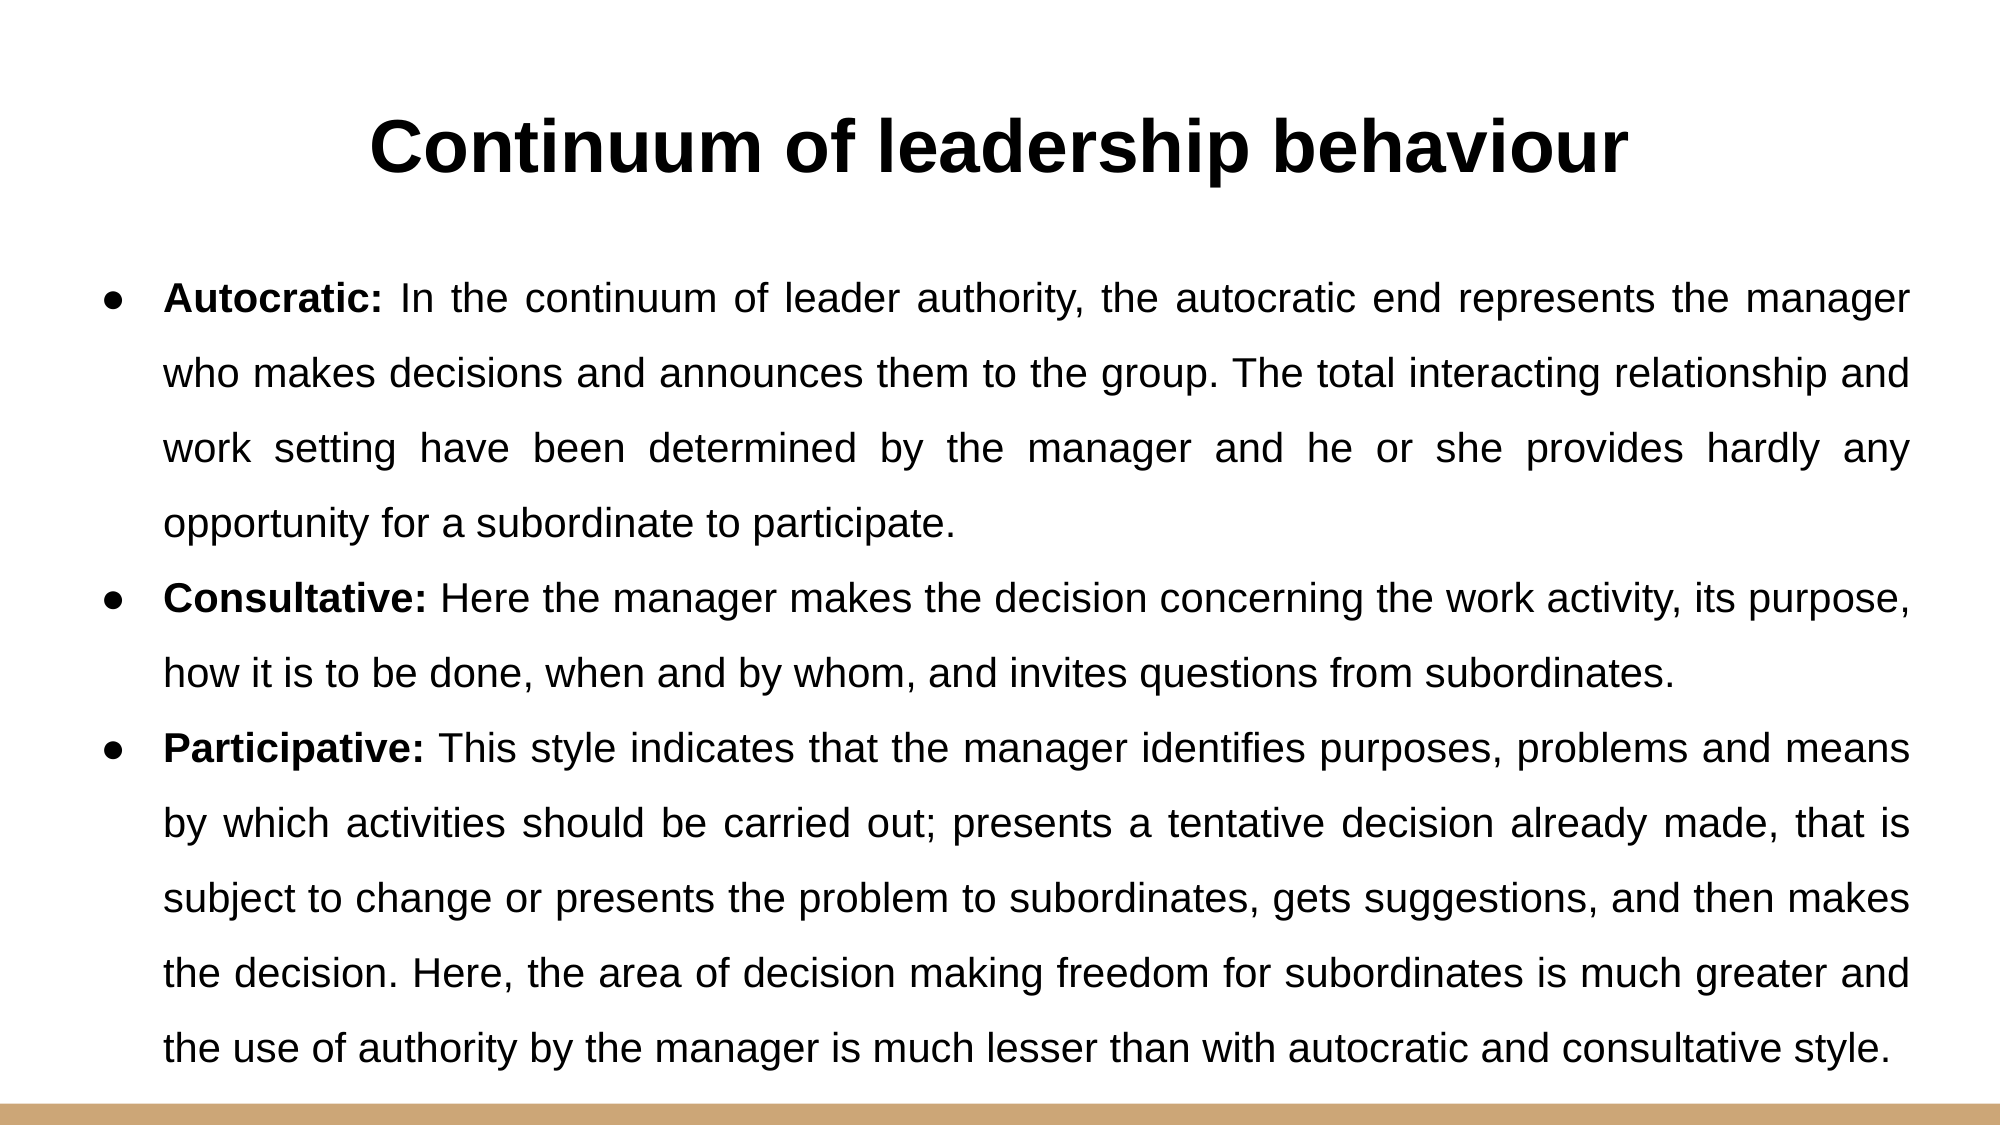

# Continuum of leadership behaviour
Autocratic: In the continuum of leader authority, the autocratic end represents the manager who makes decisions and announces them to the group. The total interacting relationship and work setting have been determined by the manager and he or she provides hardly any opportunity for a subordinate to participate.
Consultative: Here the manager makes the decision concerning the work activity, its purpose, how it is to be done, when and by whom, and invites questions from subordinates.
Participative: This style indicates that the manager identifies purposes, problems and means by which activities should be carried out; presents a tentative decision already made, that is subject to change or presents the problem to subordinates, gets suggestions, and then makes the decision. Here, the area of decision making freedom for subordinates is much greater and the use of authority by the manager is much lesser than with autocratic and consultative style.